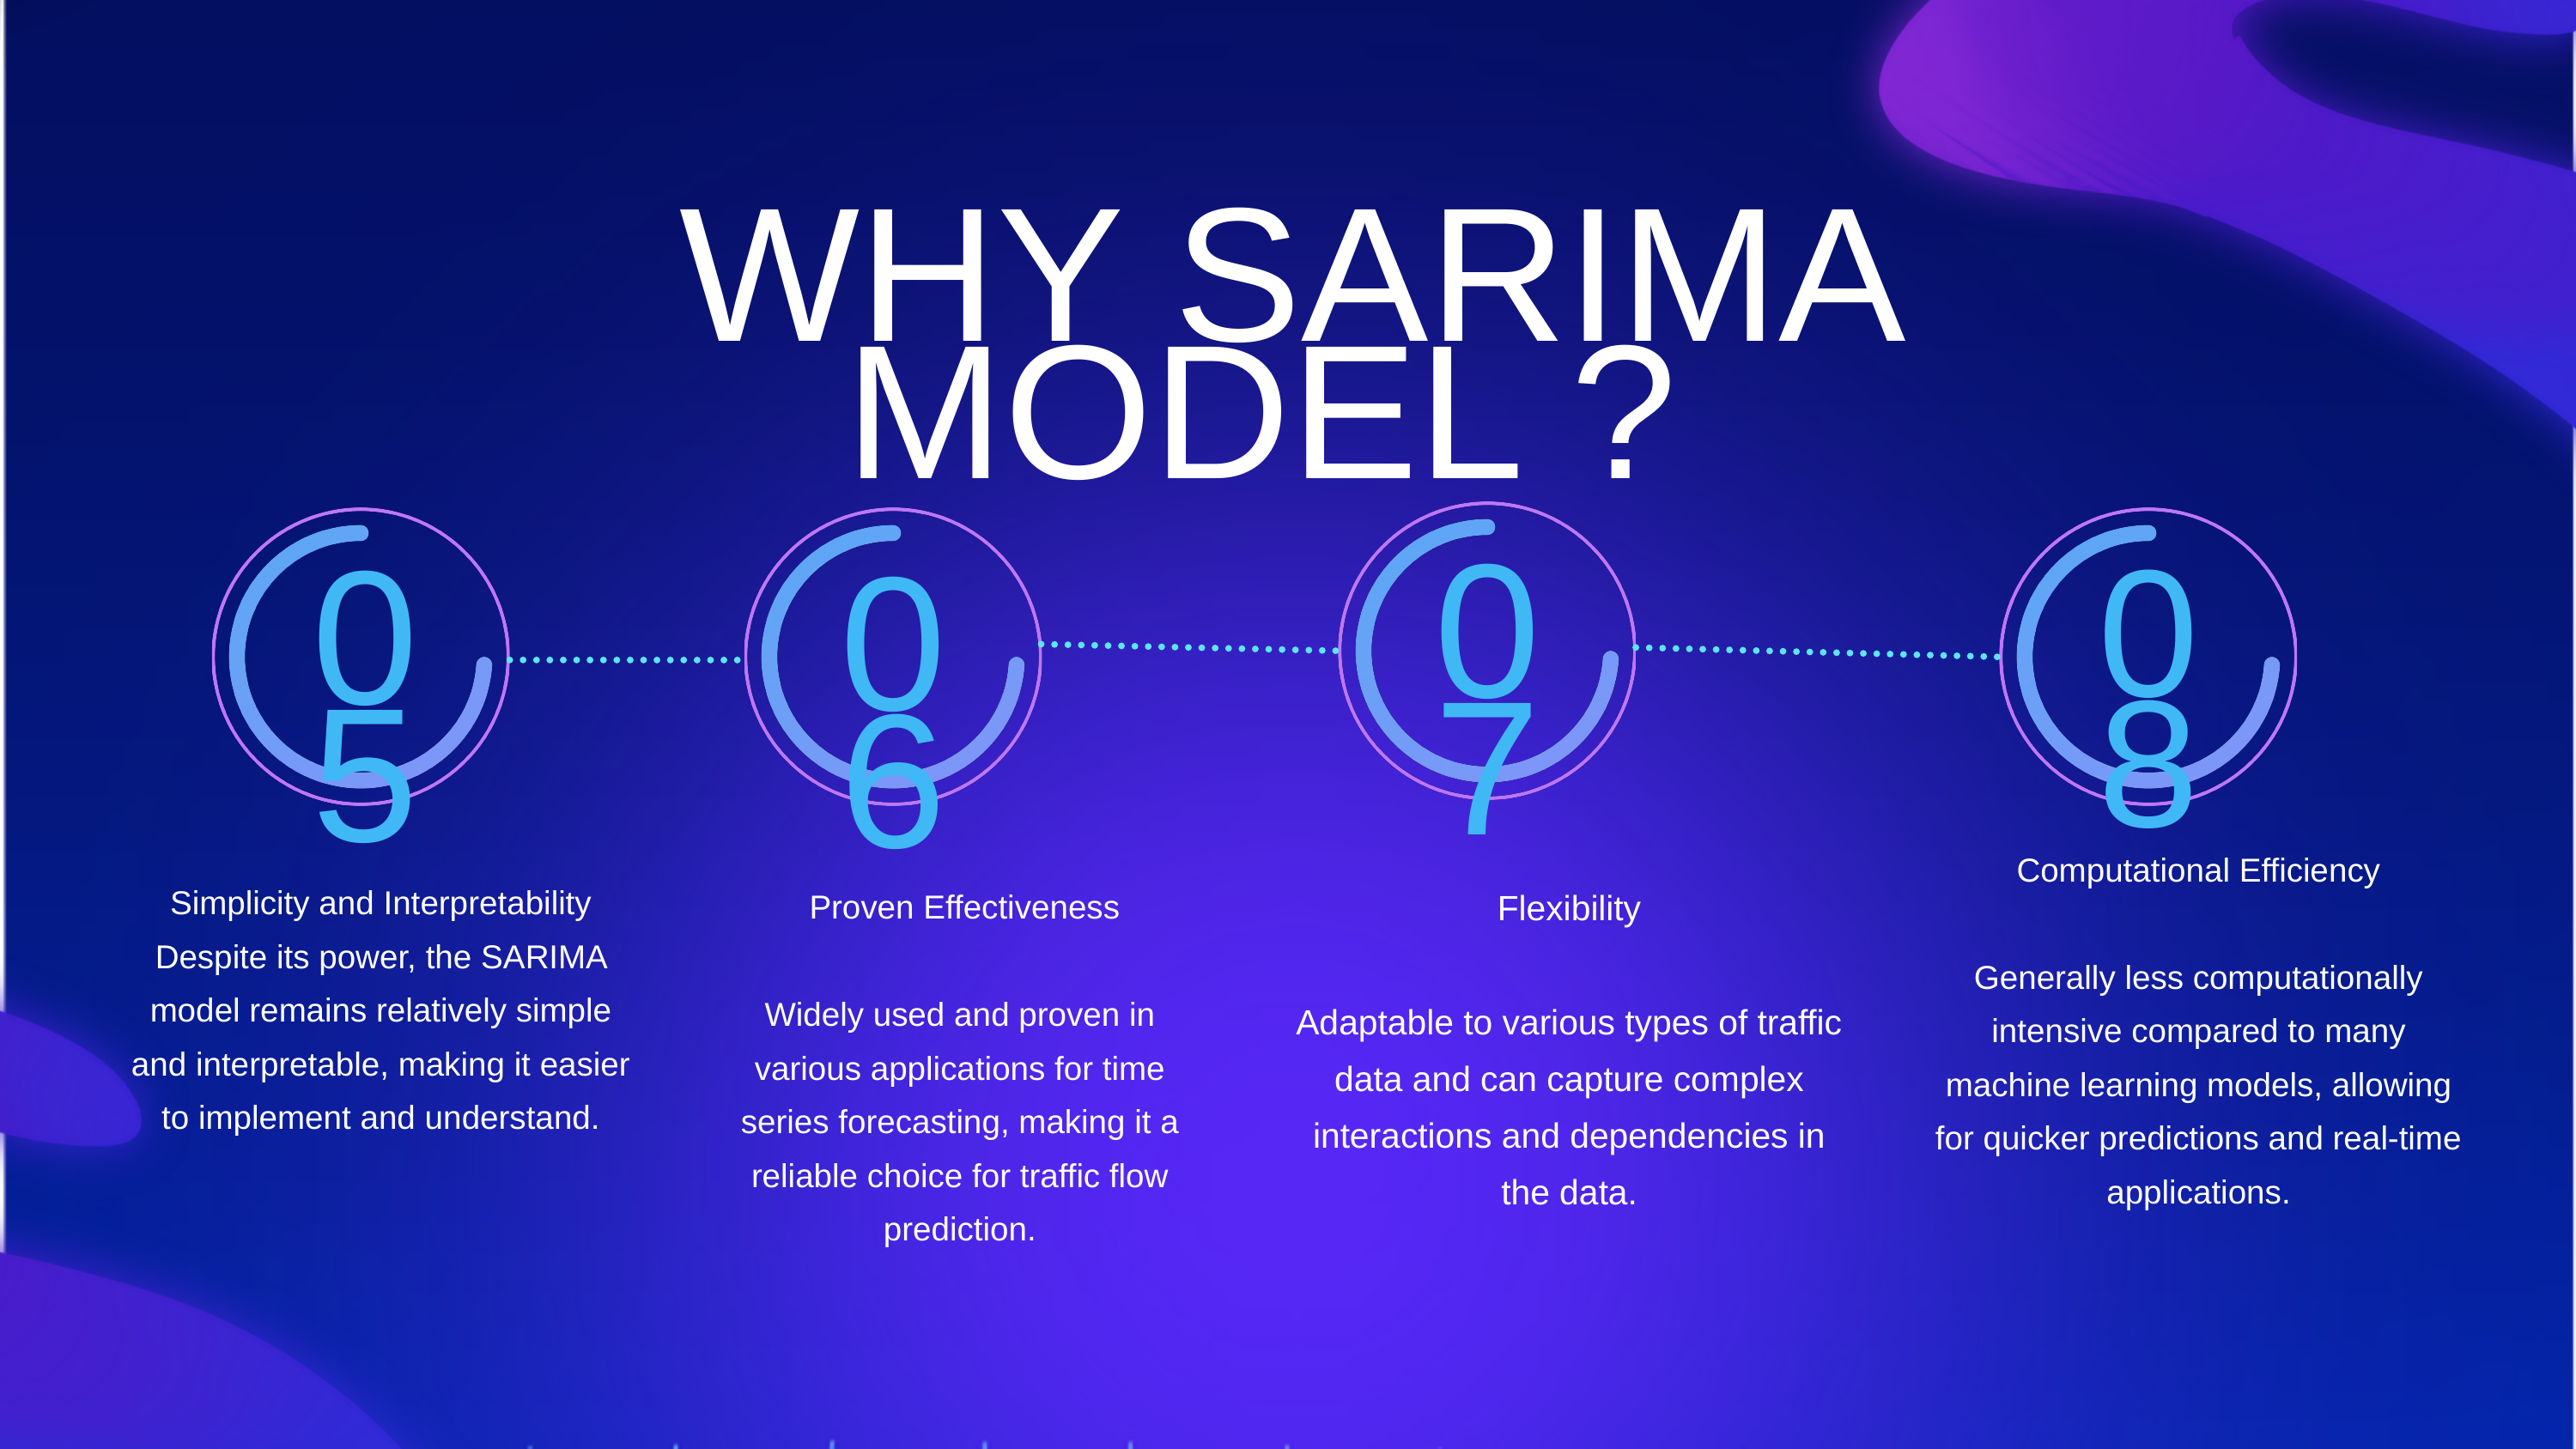

WHY SARIMA MODEL ?

07
08
05
06

Computational Efficiency

Generally less computationally intensive compared to many machine learning models, allowing for quicker predictions and real-time applications.
Simplicity and Interpretability
Despite its power, the SARIMA model remains relatively simple and interpretable, making it easier to implement and understand.

Flexibility

Adaptable to various types of traffic data and can capture complex interactions and dependencies in the data.

 Proven Effectiveness

Widely used and proven in various applications for time series forecasting, making it a reliable choice for traffic flow prediction.